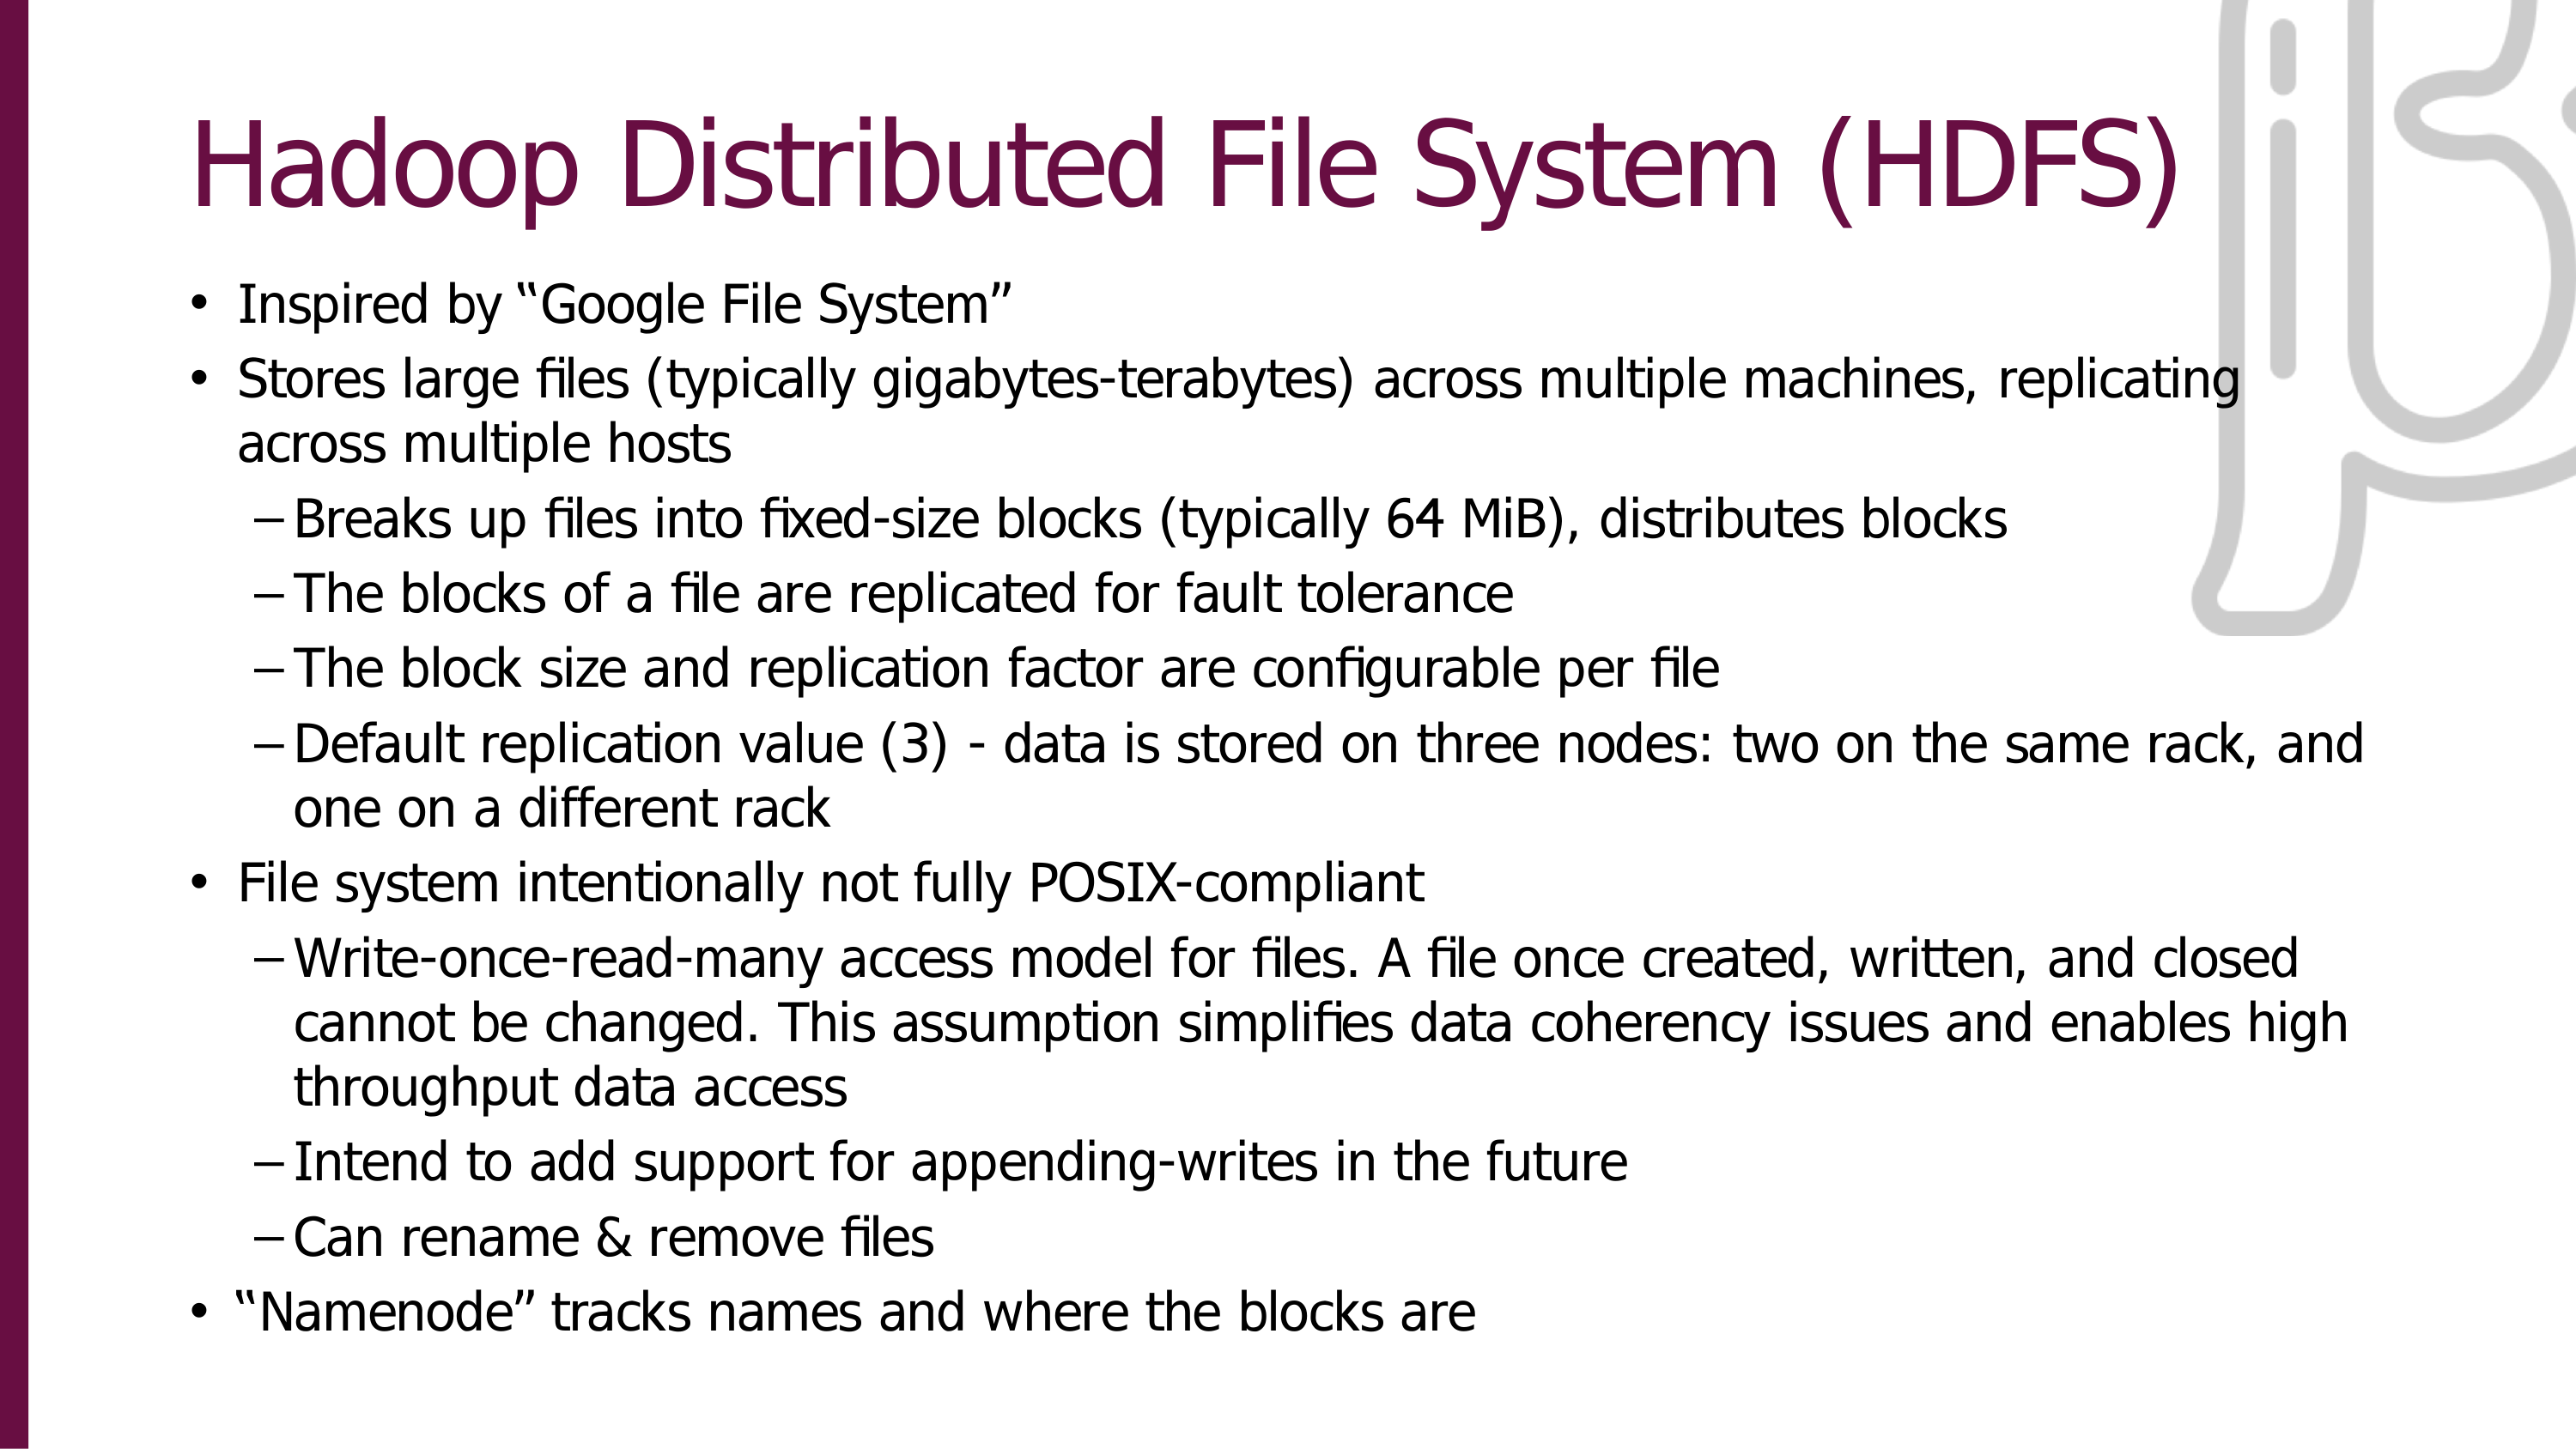

Hadoop Distributed File System (HDFS)
Inspired by “Google File System”
Stores large files (typically gigabytes-terabytes) across multiple machines, replicating across multiple hosts
Breaks up files into fixed-size blocks (typically 64 MiB), distributes blocks
The blocks of a file are replicated for fault tolerance
The block size and replication factor are configurable per file
Default replication value (3) - data is stored on three nodes: two on the same rack, and one on a different rack
File system intentionally not fully POSIX-compliant
Write-once-read-many access model for files. A file once created, written, and closed cannot be changed. This assumption simplifies data coherency issues and enables high throughput data access
Intend to add support for appending-writes in the future
Can rename & remove files
“Namenode” tracks names and where the blocks are